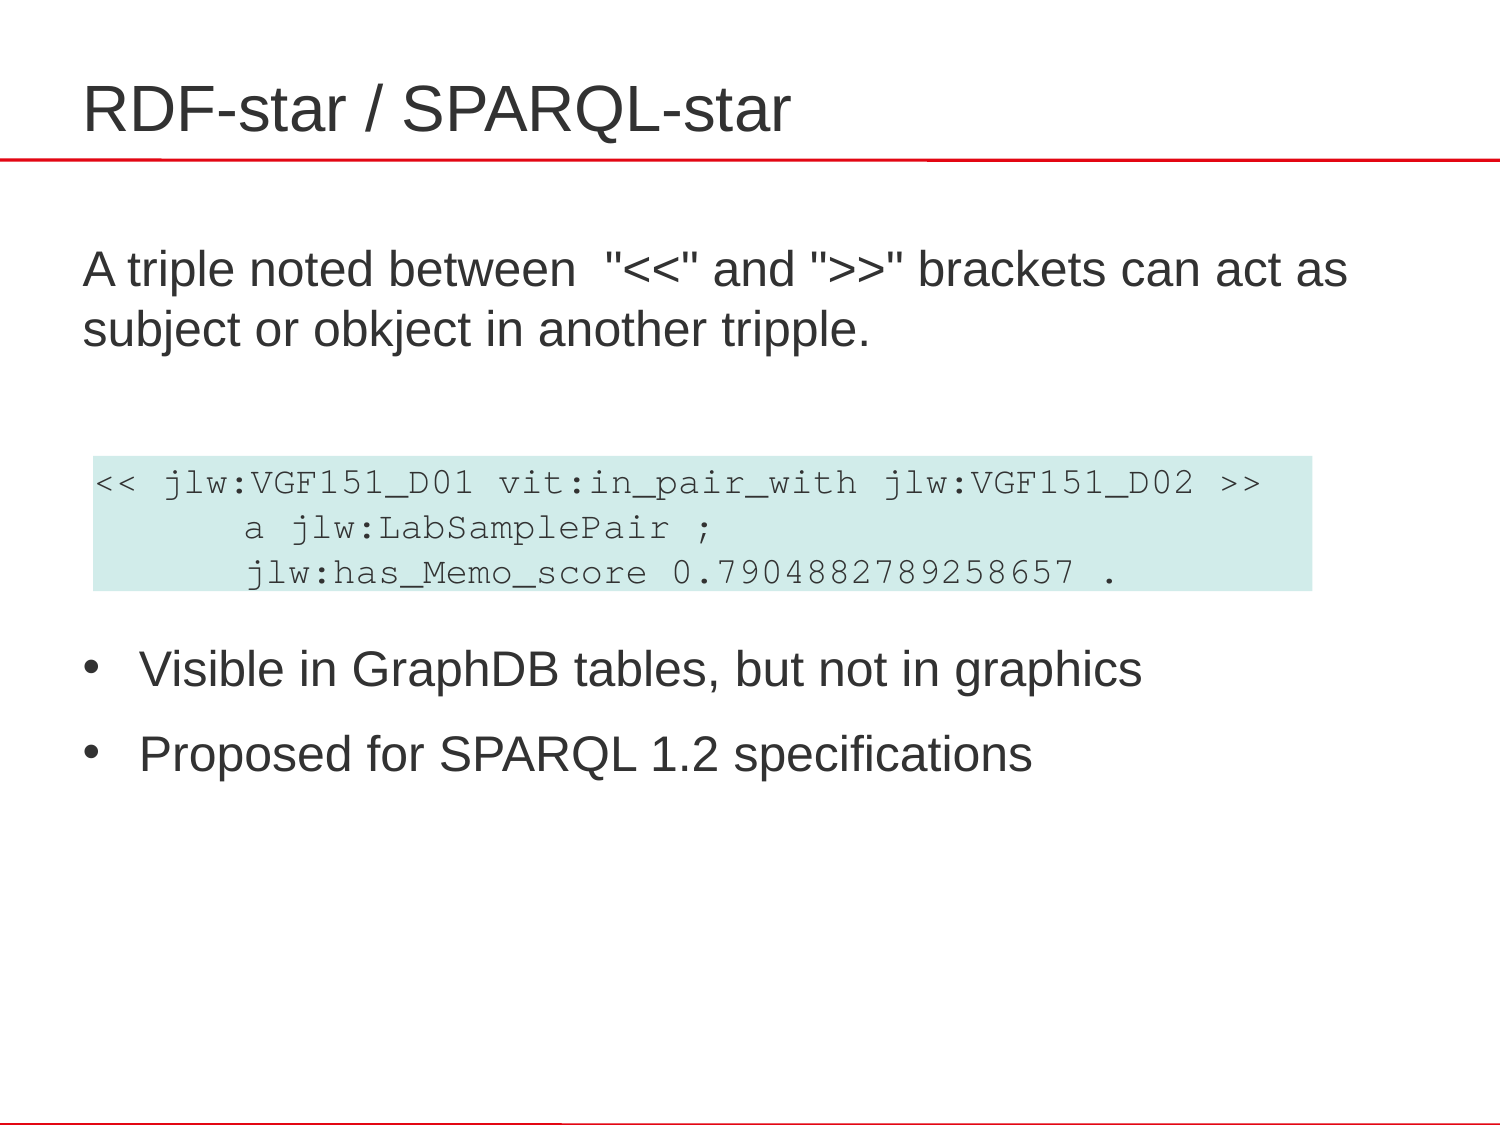

# RDF-star / SPARQL-star
A triple noted between  "<<" and ">>" brackets can act as subject or obkject in another tripple.

Visible in GraphDB tables, but not in graphics
Proposed for SPARQL 1.2 specifications

<< jlw:VGF151_D01 vit:in_pair_with jlw:VGF151_D02 >>
	a jlw:LabSamplePair ;
	jlw:has_Memo_score 0.7904882789258657 .